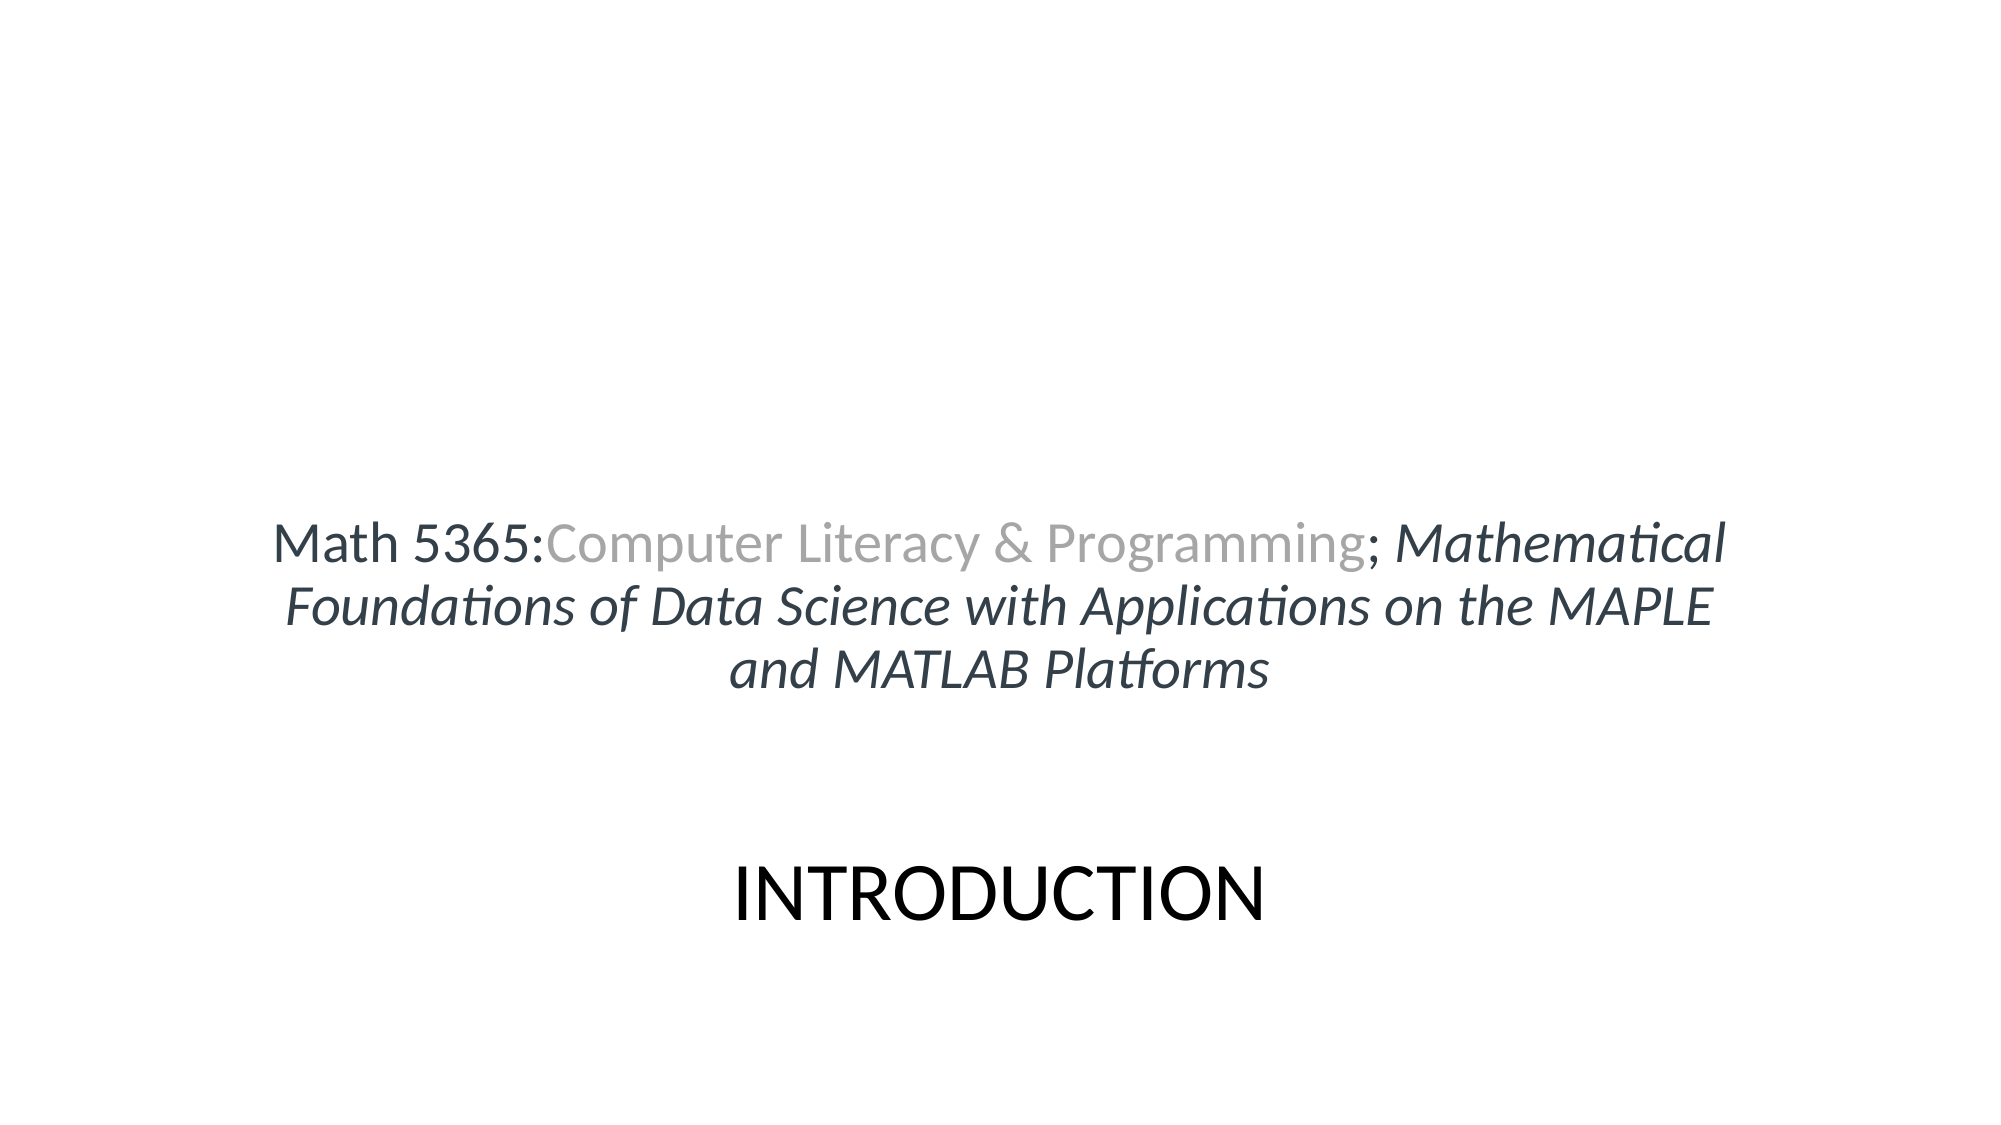

# Math 5365:Computer Literacy & Programming; Mathematical Foundations of Data Science with Applications on the MAPLE and MATLAB Platforms
INTRODUCTION